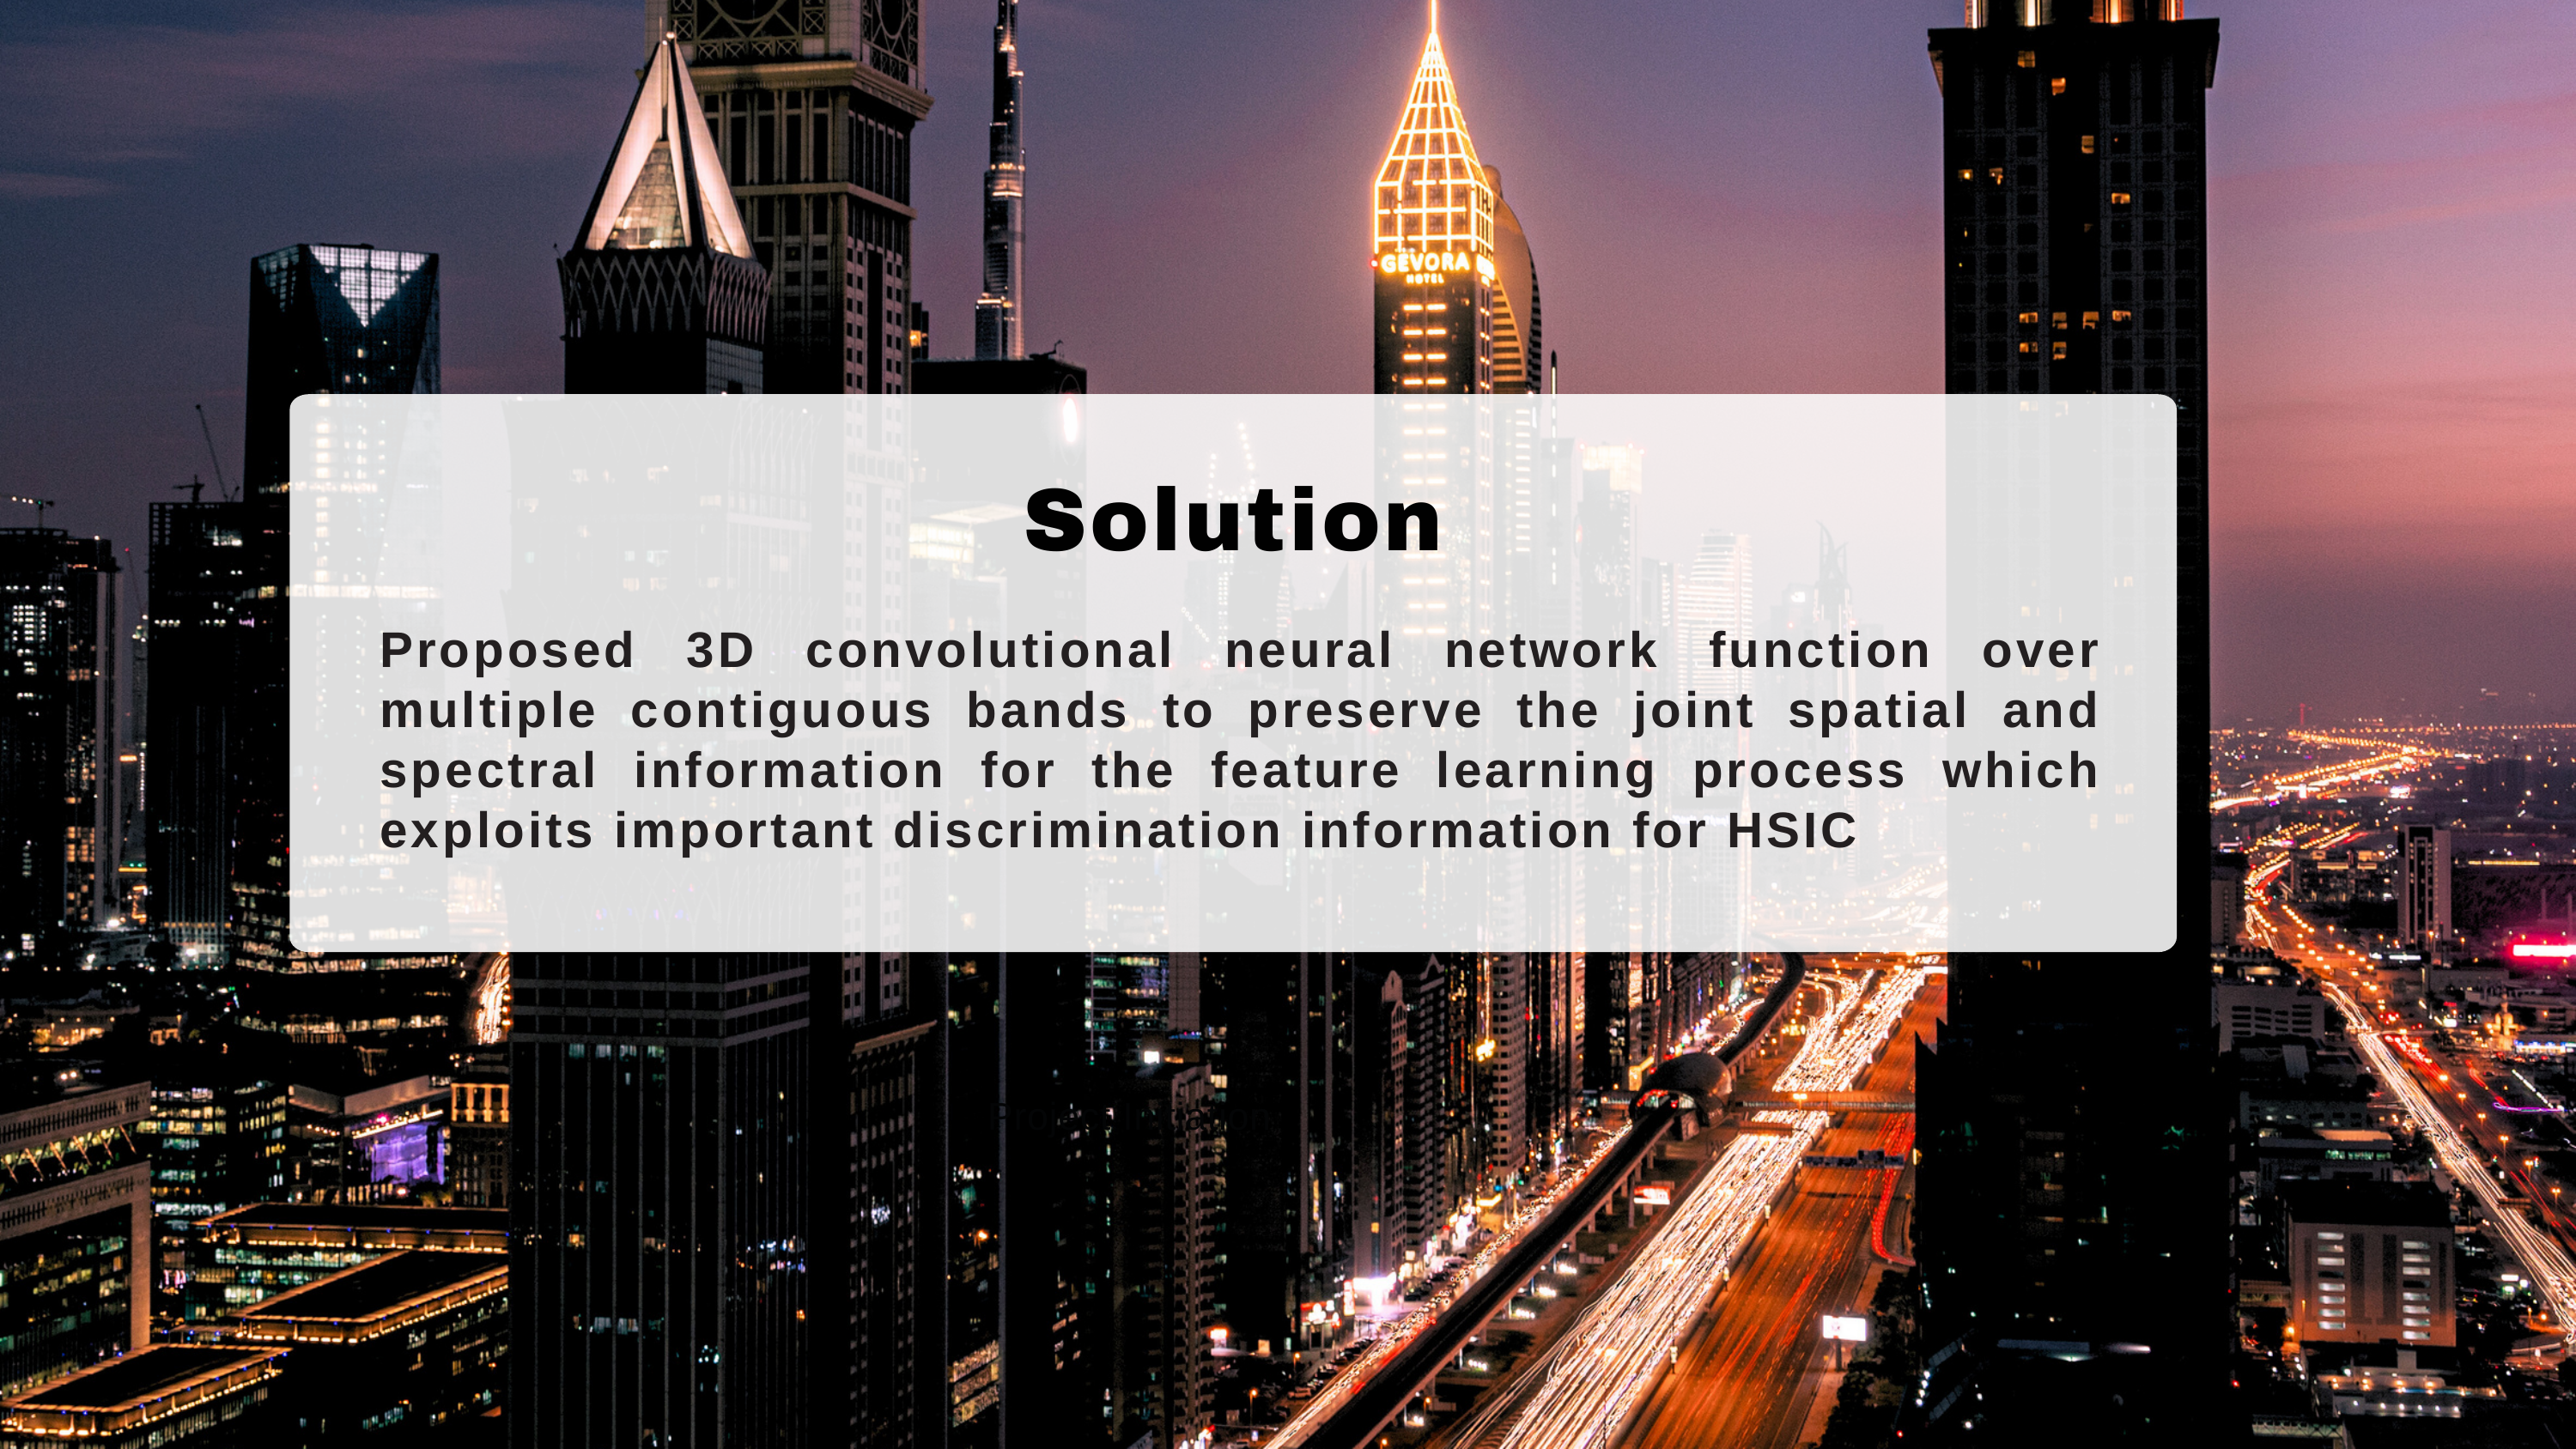

Solution
Proposed 3D convolutional neural network function over multiple contiguous bands to preserve the joint spatial and spectral information for the feature learning process which exploits important discrimination information for HSIC
Project Initiation